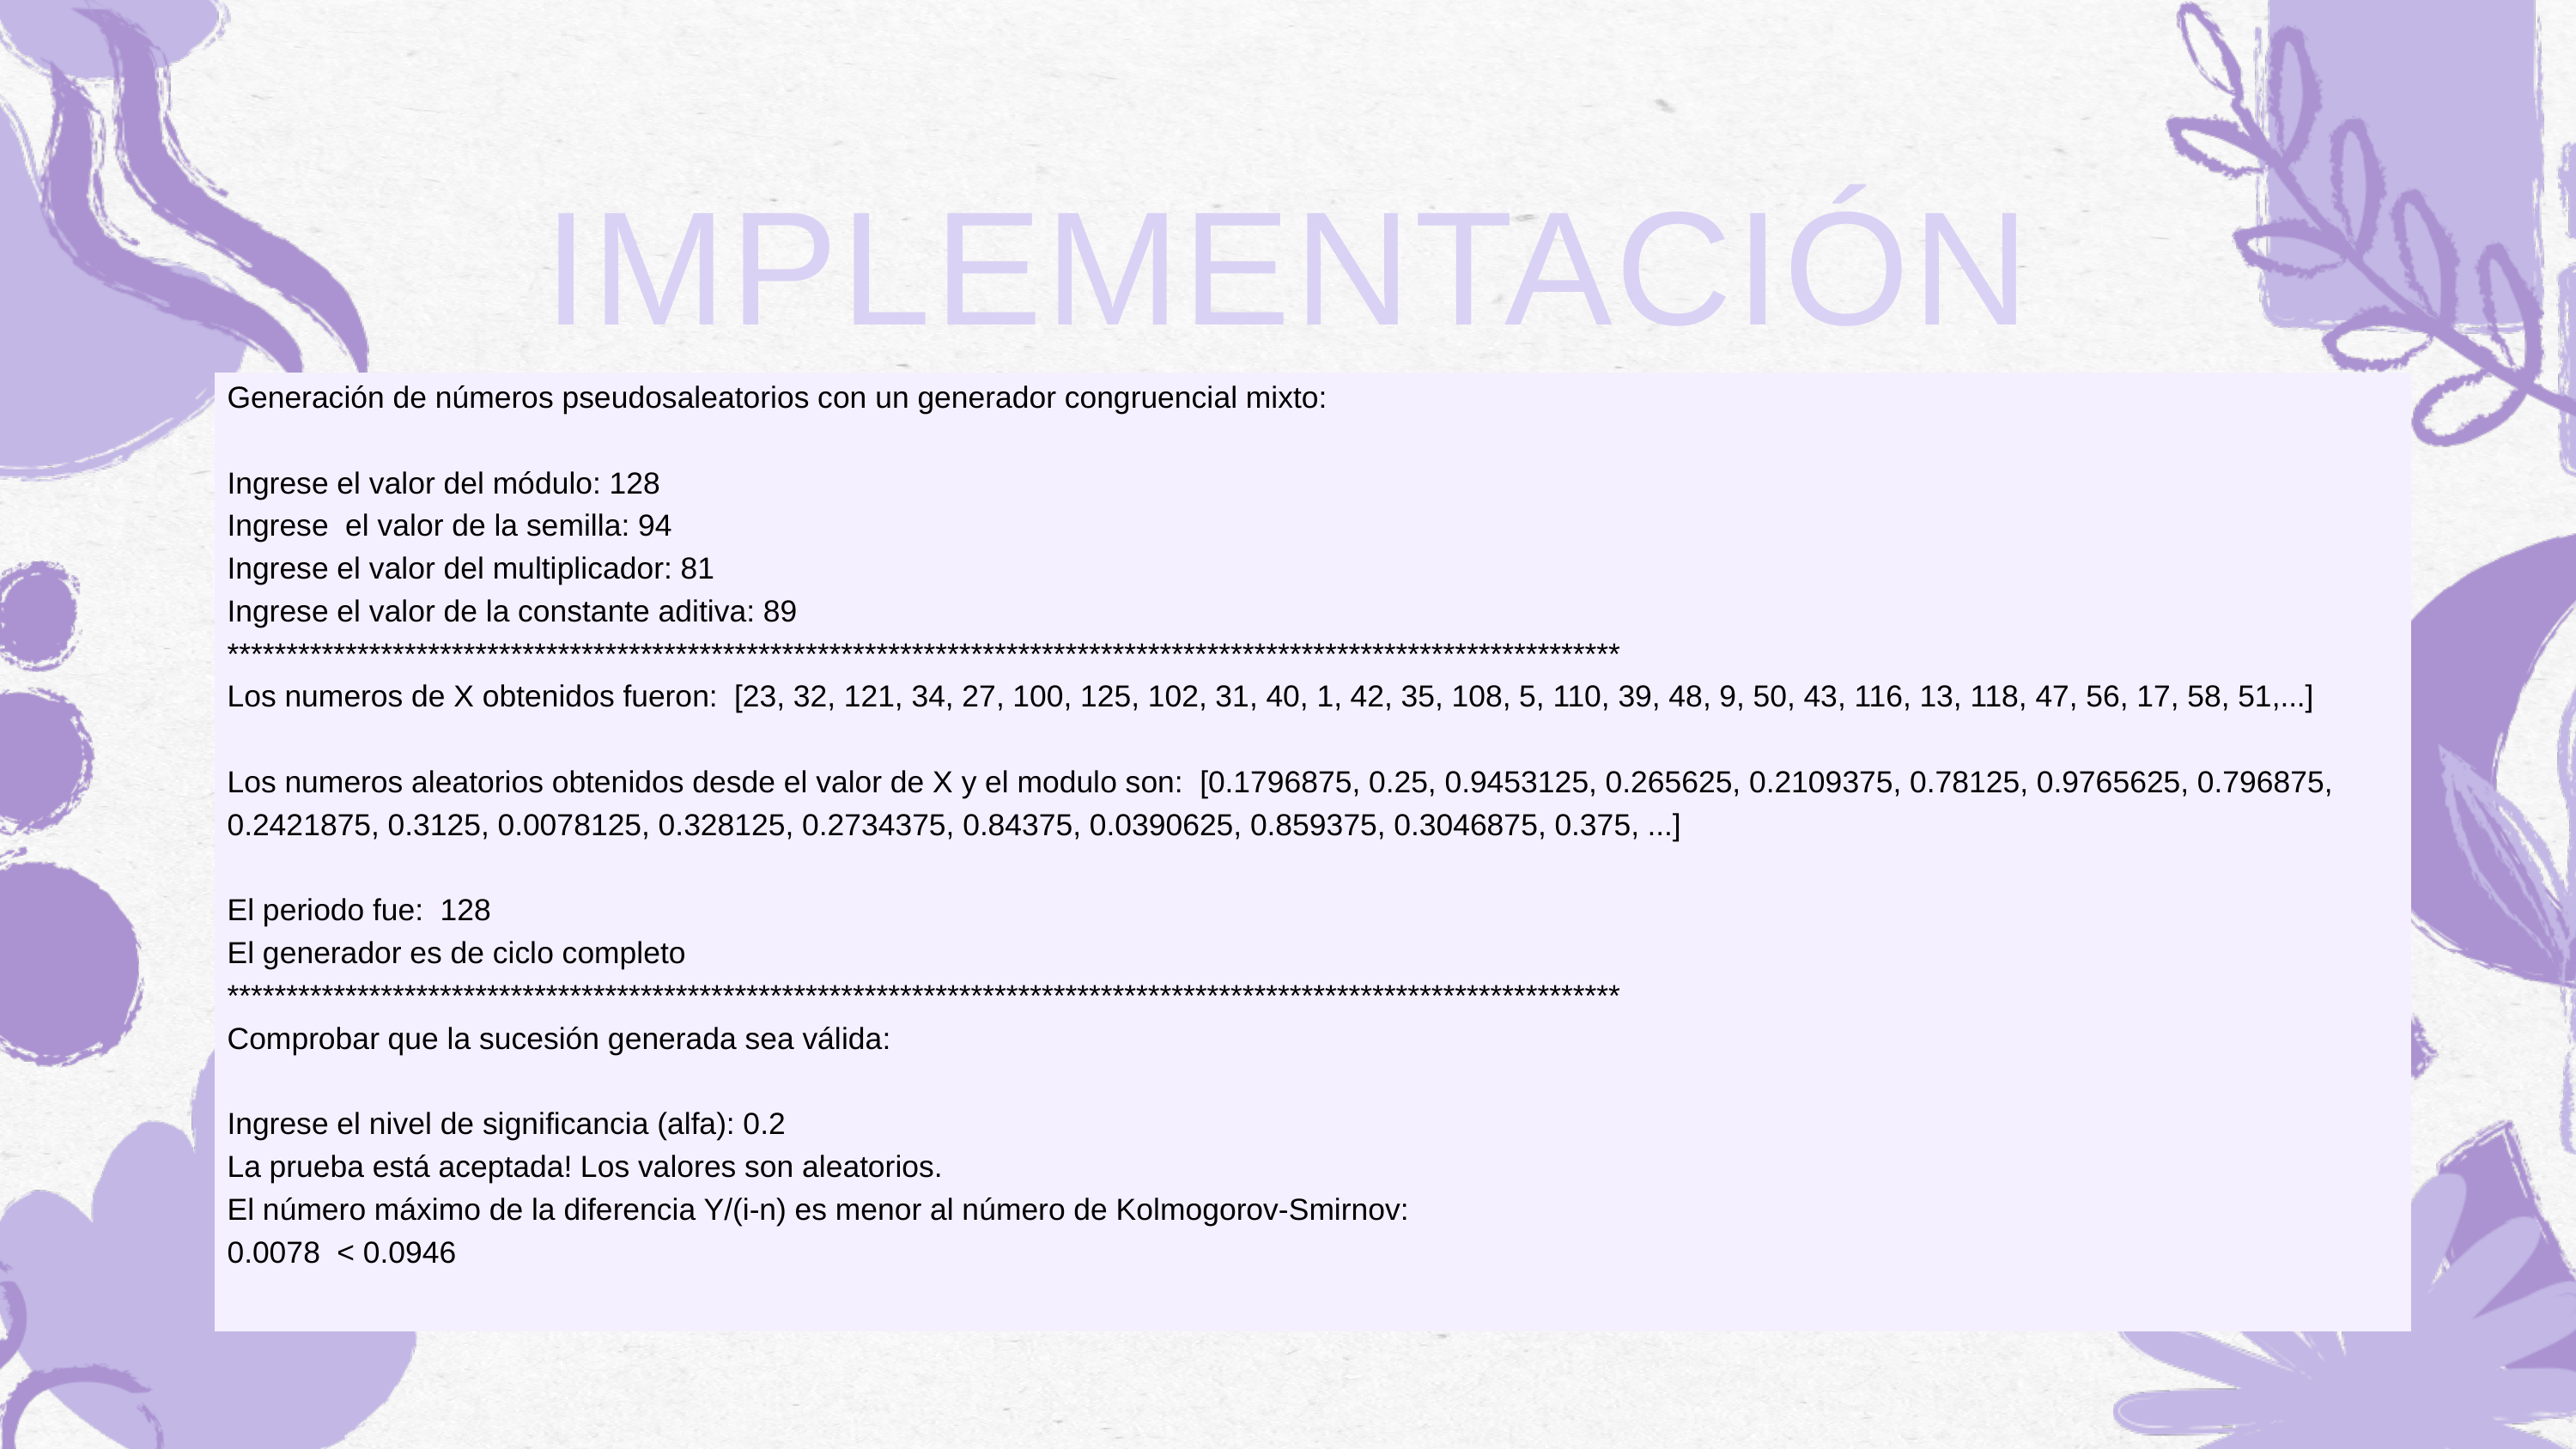

IMPLEMENTACIÓN
Generación de números pseudosaleatorios con un generador congruencial mixto:

Ingrese el valor del módulo: 128
Ingrese  el valor de la semilla: 94
Ingrese el valor del multiplicador: 81
Ingrese el valor de la constante aditiva: 89
**********************************************************************************************************************
Los numeros de X obtenidos fueron:  [23, 32, 121, 34, 27, 100, 125, 102, 31, 40, 1, 42, 35, 108, 5, 110, 39, 48, 9, 50, 43, 116, 13, 118, 47, 56, 17, 58, 51,...]

Los numeros aleatorios obtenidos desde el valor de X y el modulo son:  [0.1796875, 0.25, 0.9453125, 0.265625, 0.2109375, 0.78125, 0.9765625, 0.796875, 0.2421875, 0.3125, 0.0078125, 0.328125, 0.2734375, 0.84375, 0.0390625, 0.859375, 0.3046875, 0.375, ...]

El periodo fue:  128
El generador es de ciclo completo
**********************************************************************************************************************
Comprobar que la sucesión generada sea válida:

Ingrese el nivel de significancia (alfa): 0.2
La prueba está aceptada! Los valores son aleatorios.
El número máximo de la diferencia Y/(i-n) es menor al número de Kolmogorov-Smirnov:
0.0078  < 0.0946